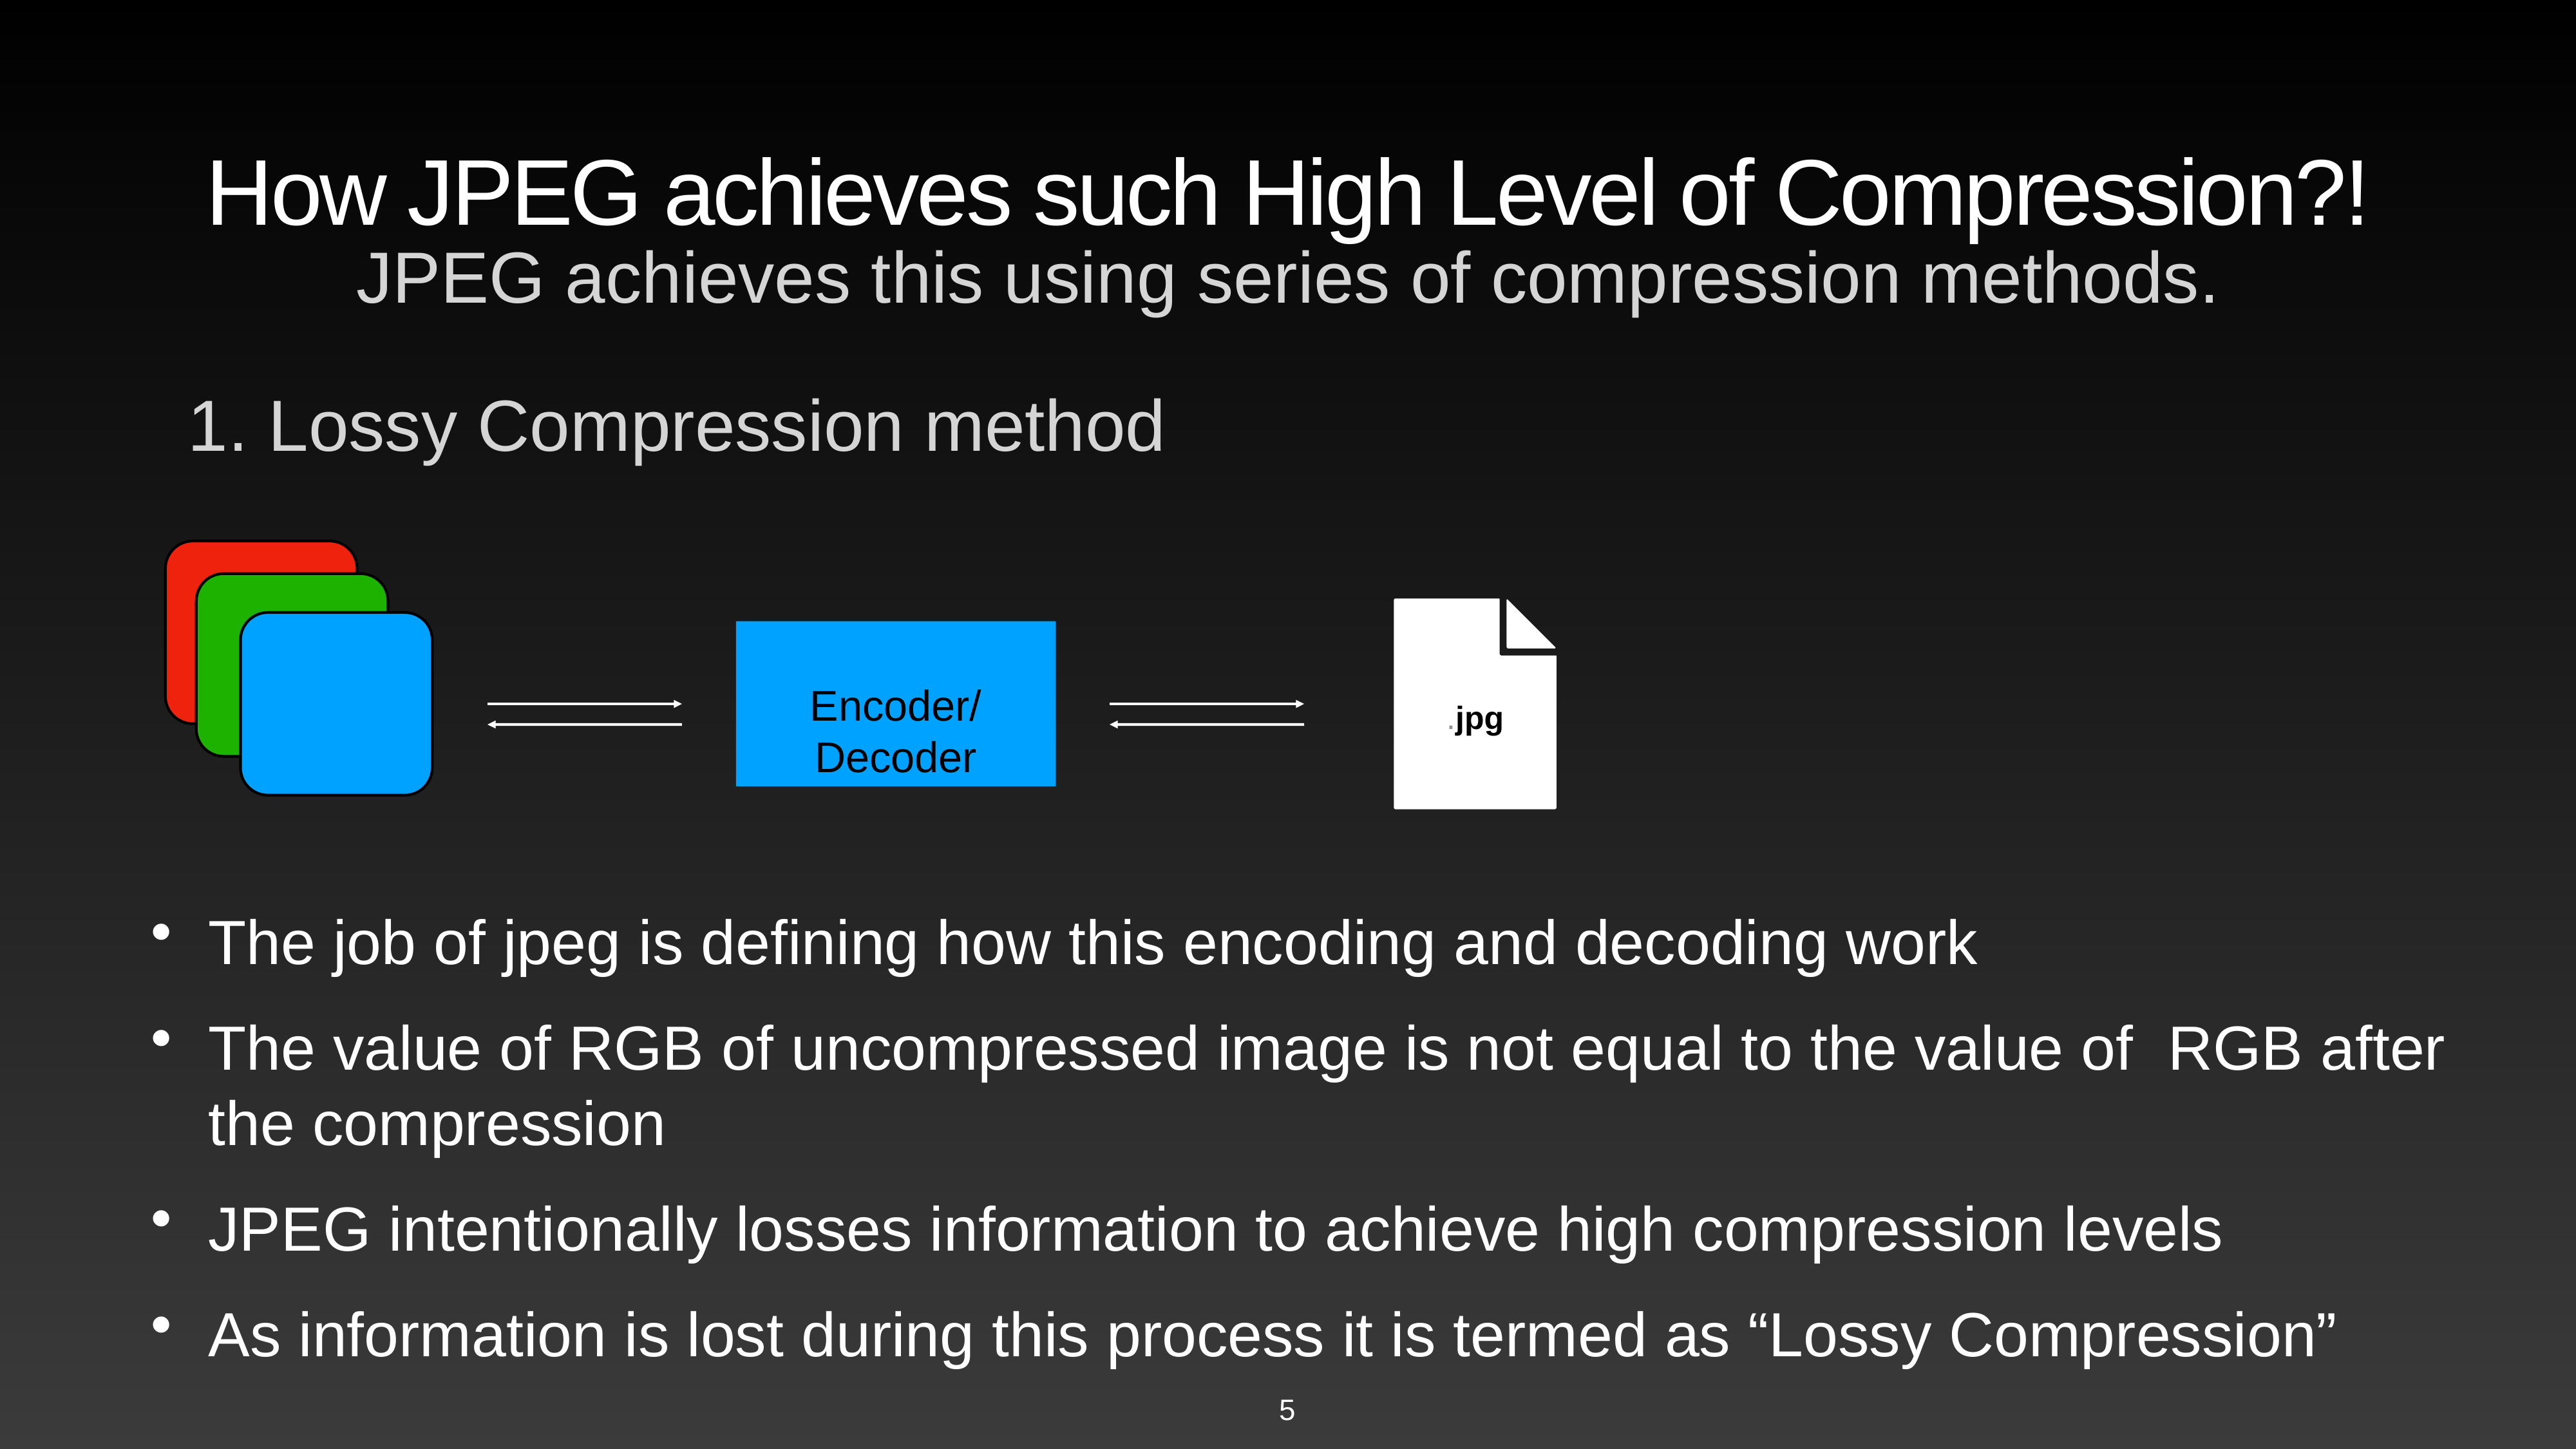

# How JPEG achieves such High Level of Compression?!
JPEG achieves this using series of compression methods.
1. Lossy Compression method

Encoder/
Decoder

.jpg

The job of jpeg is defining how this encoding and decoding work
The value of RGB of uncompressed image is not equal to the value of  RGB after the compression
JPEG intentionally losses information to achieve high compression levels
As information is lost during this process it is termed as “Lossy Compression”
5